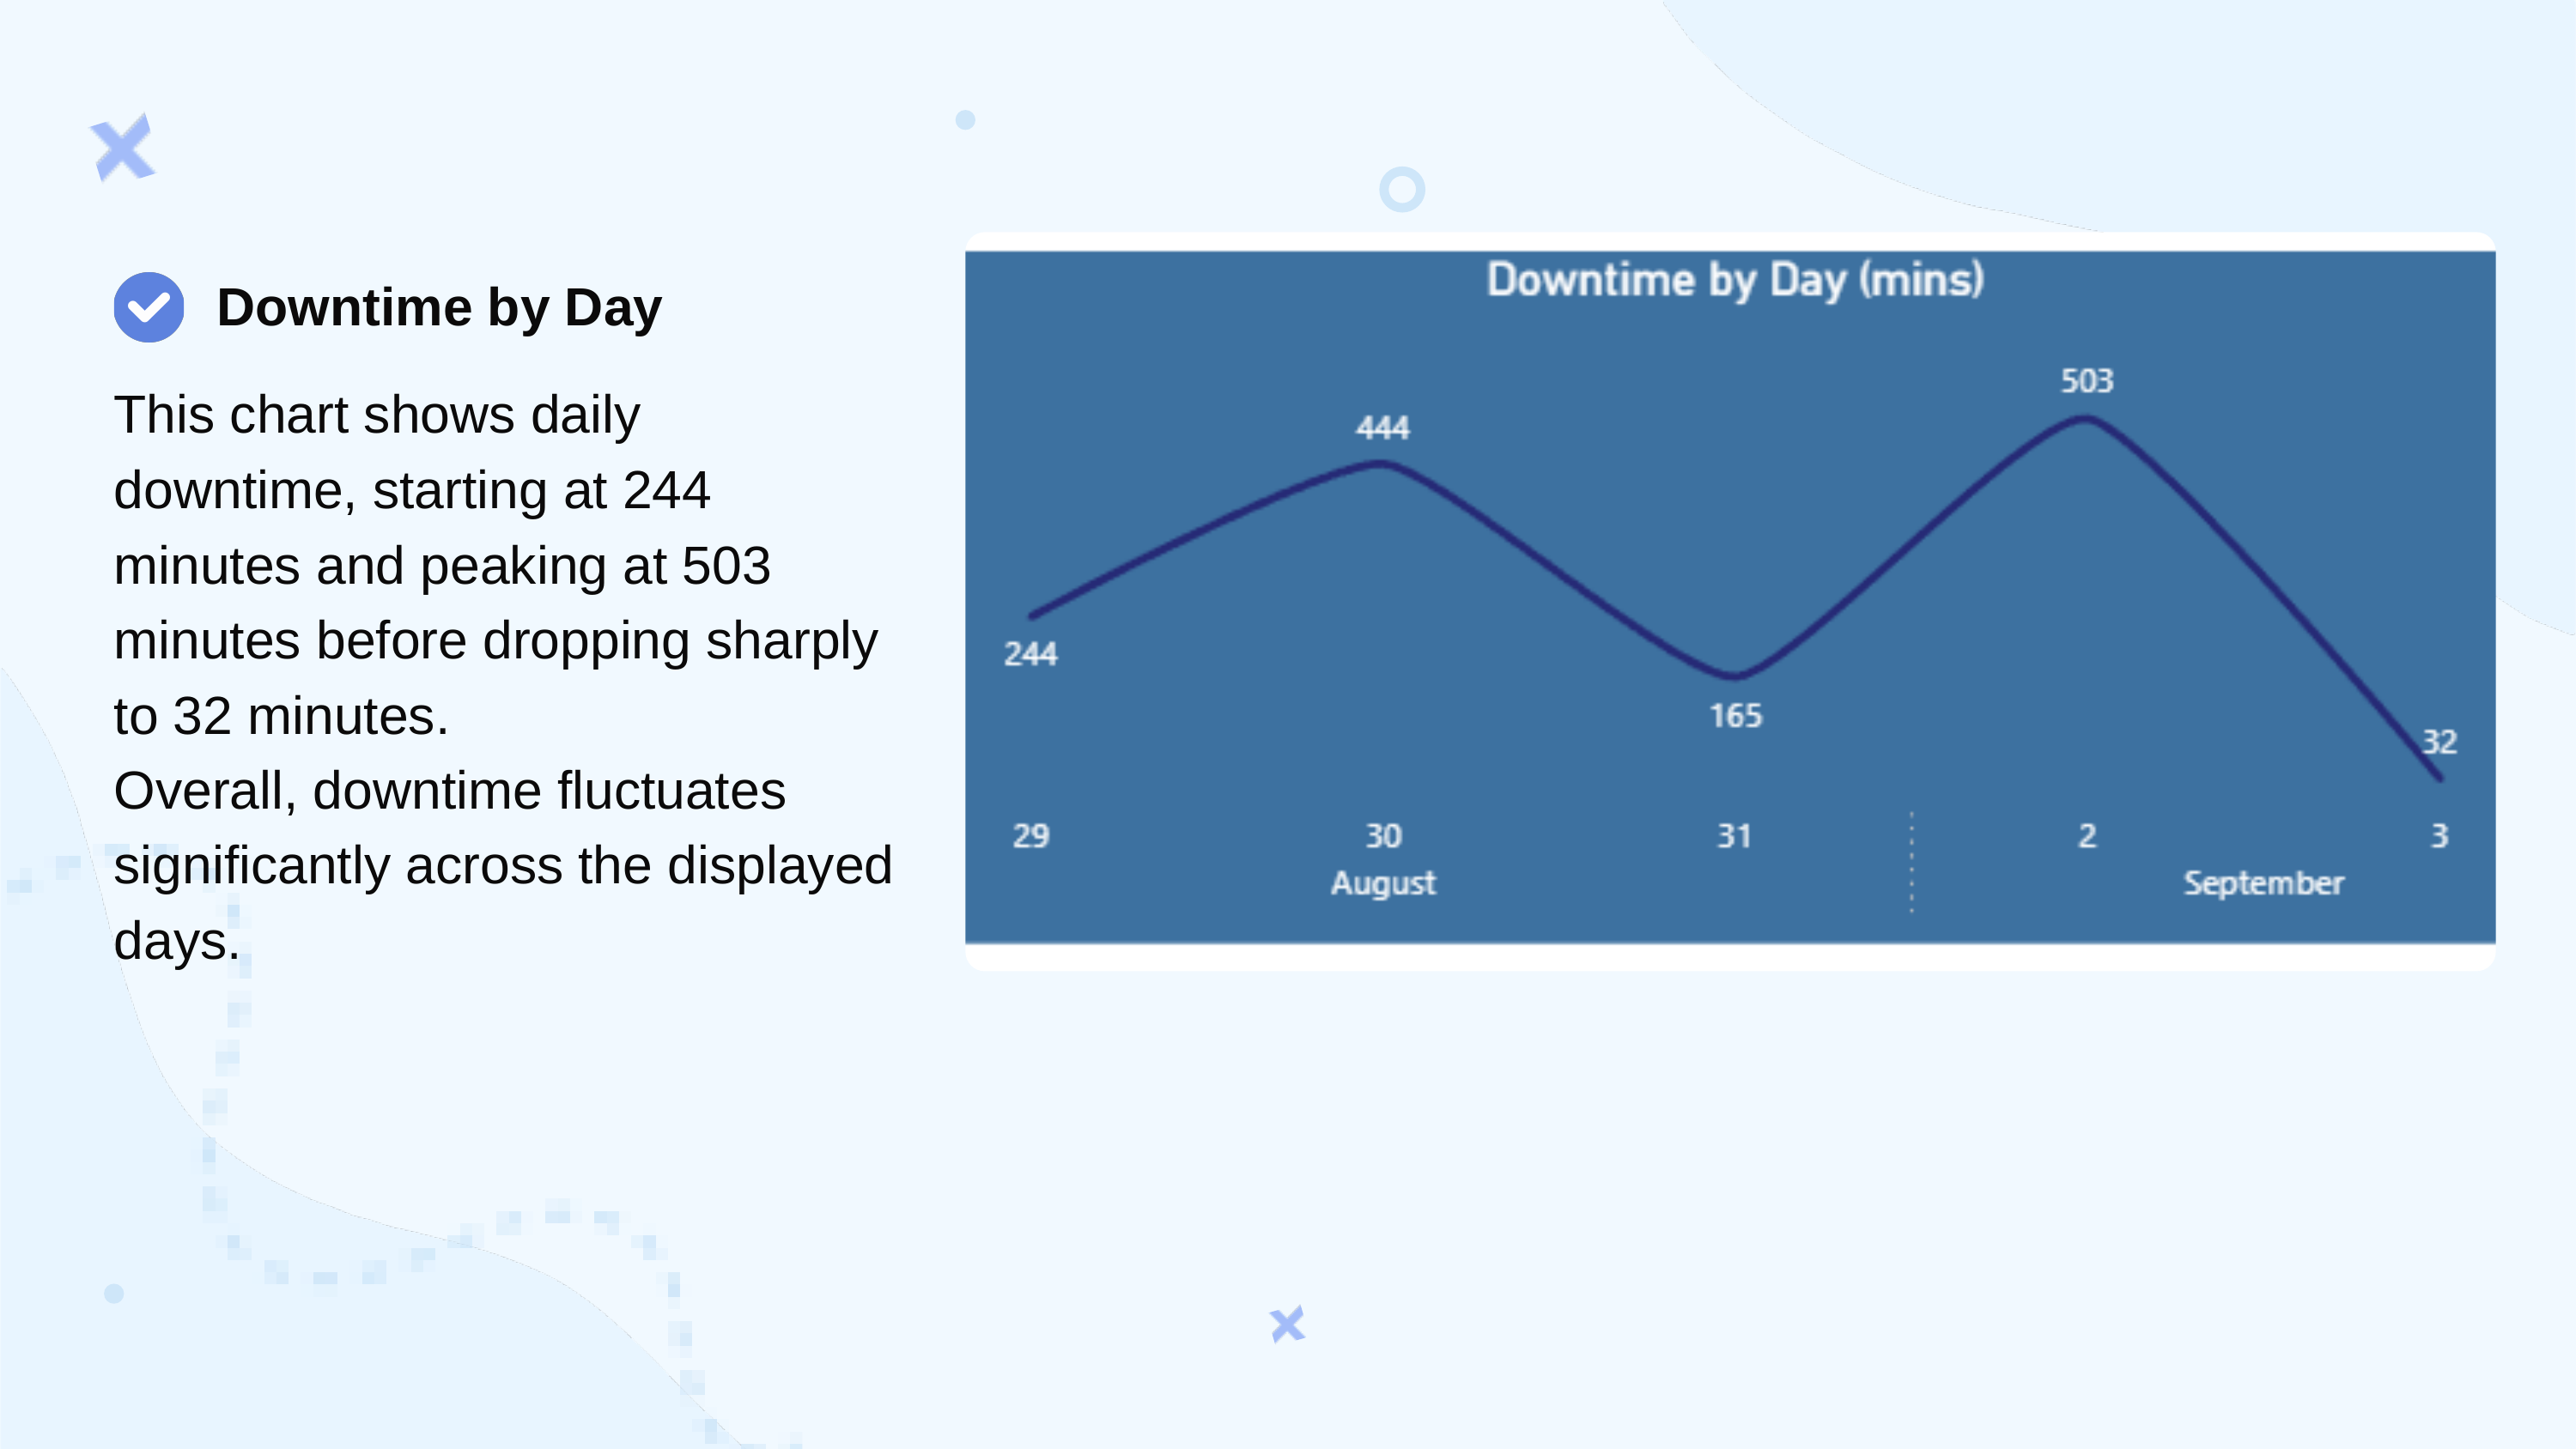

Downtime by Day

This chart shows daily downtime, starting at 244 minutes and peaking at 503 minutes before dropping sharply to 32 minutes.
Overall, downtime fluctuates significantly across the displayed days.